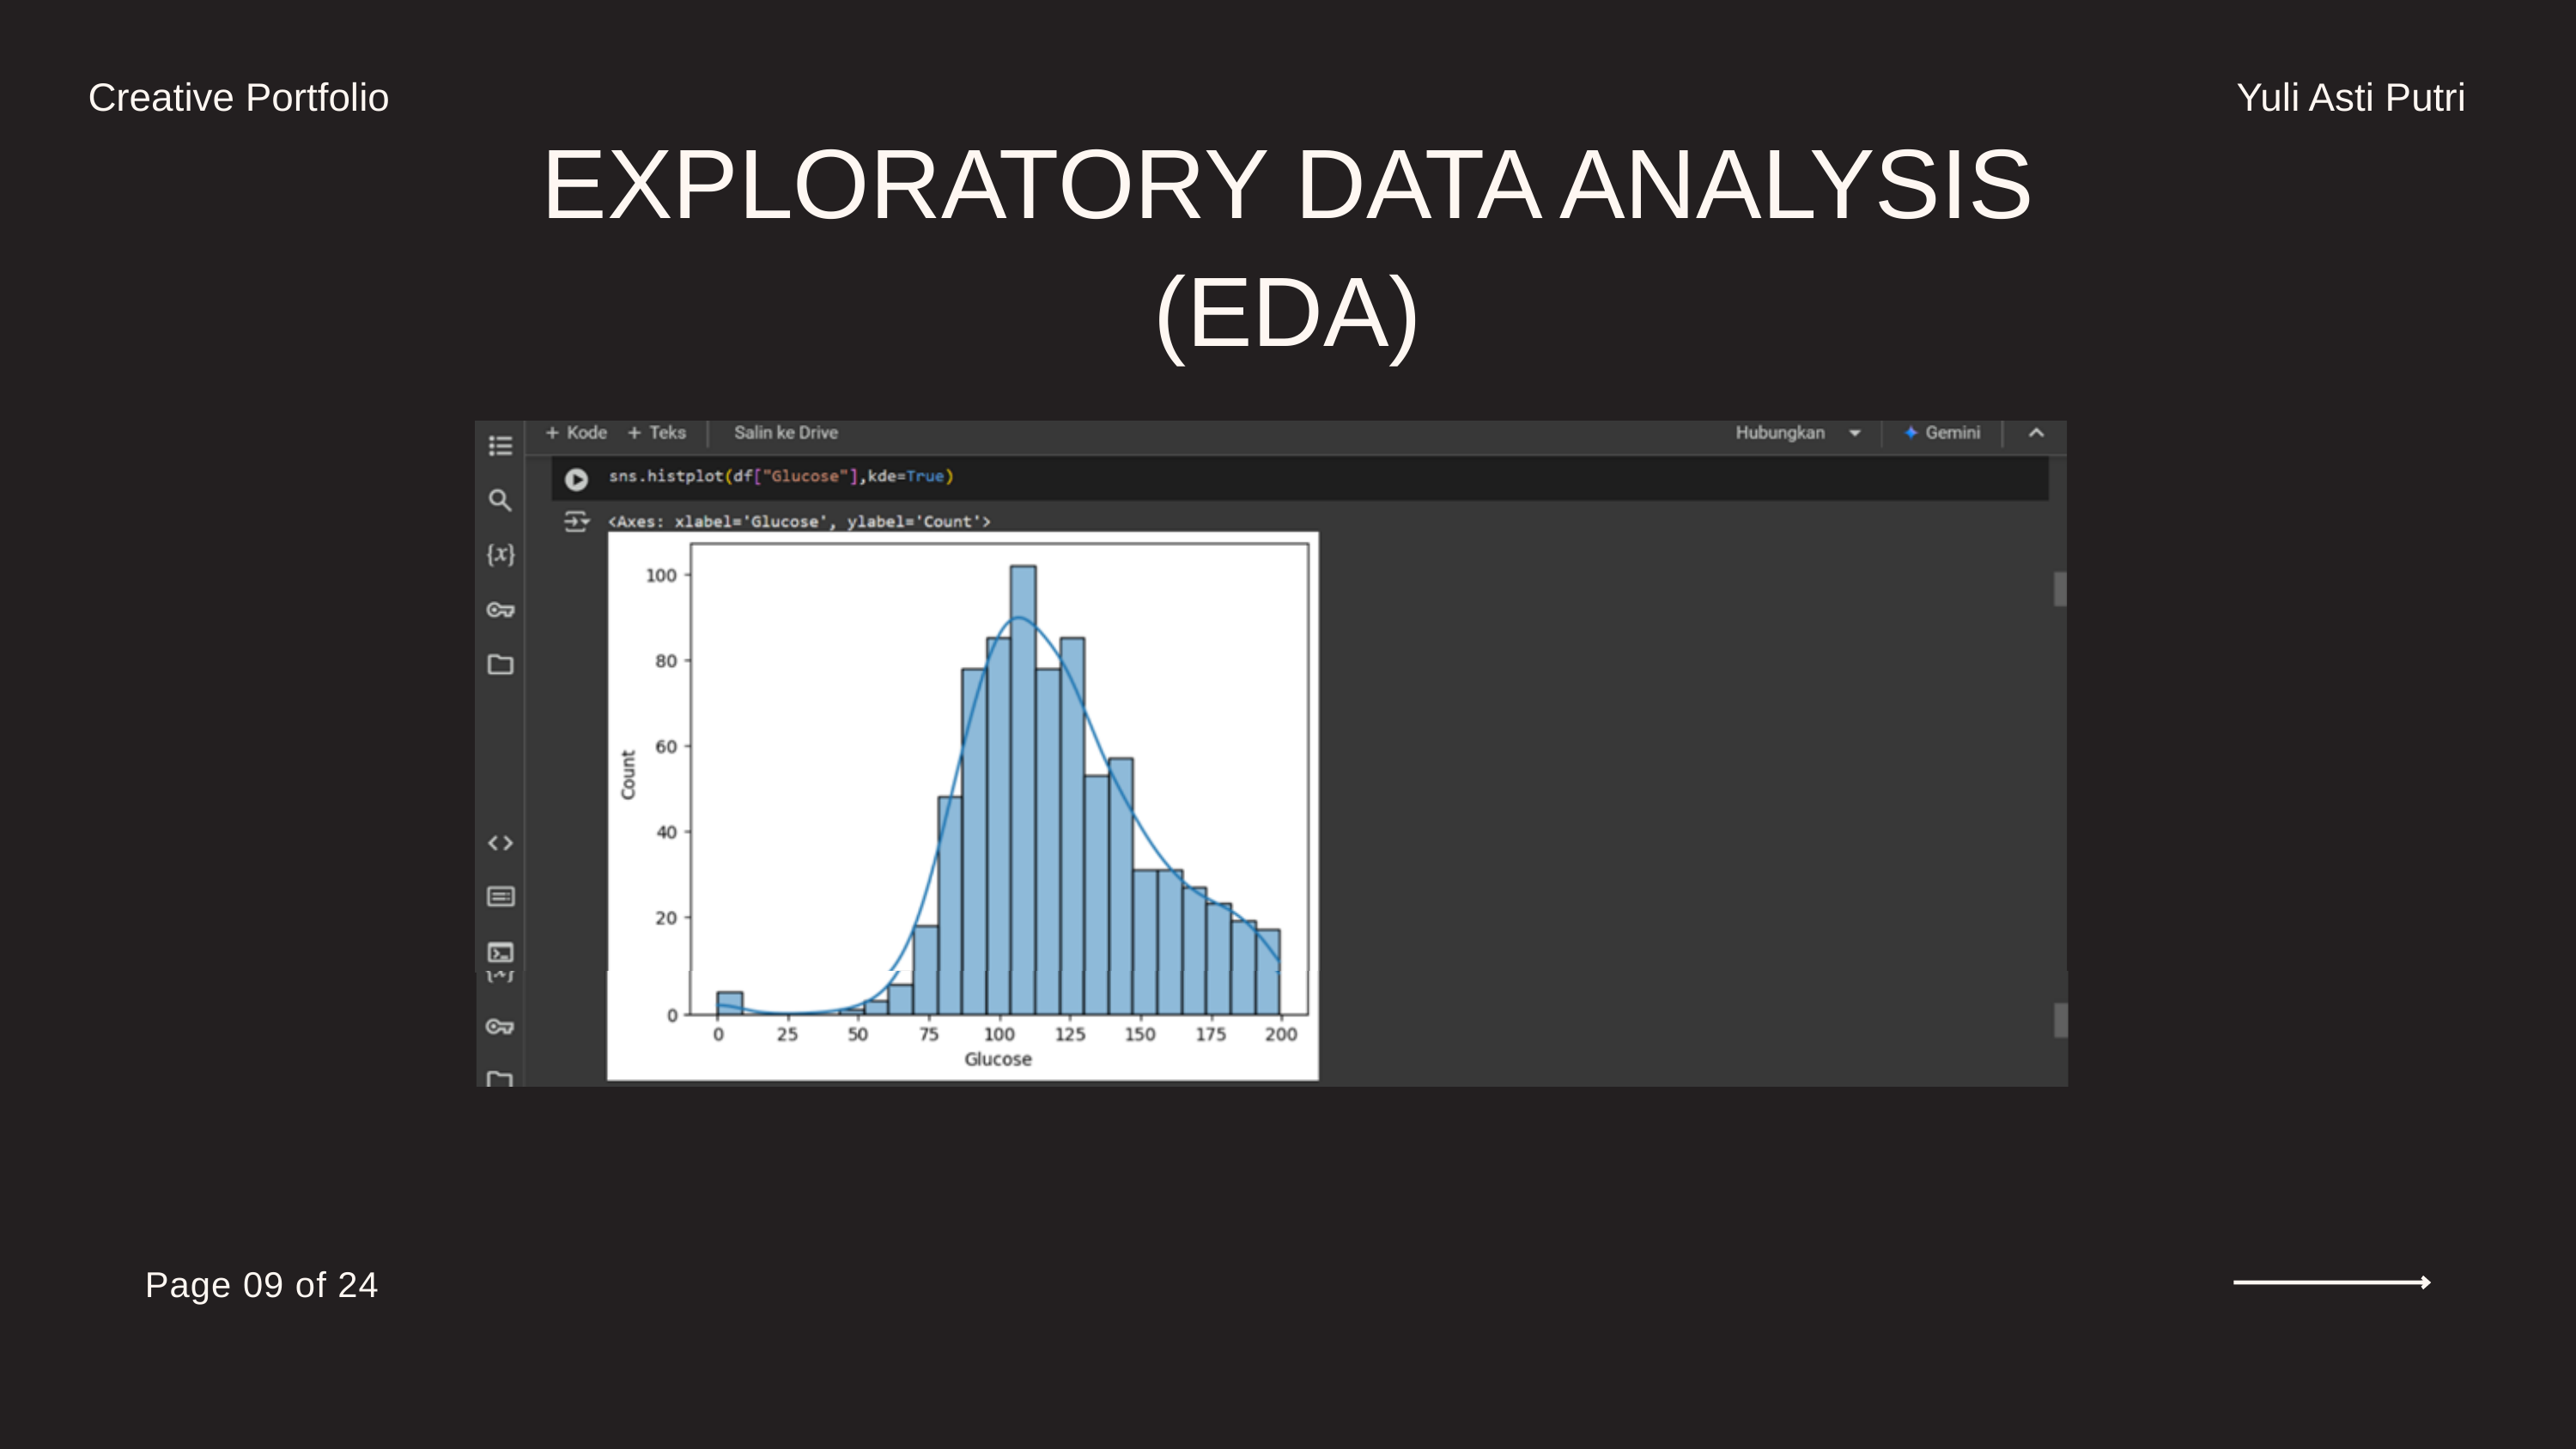

Creative Portfolio
Yuli Asti Putri
EXPLORATORY DATA ANALYSIS (EDA)

Page 09 of 24